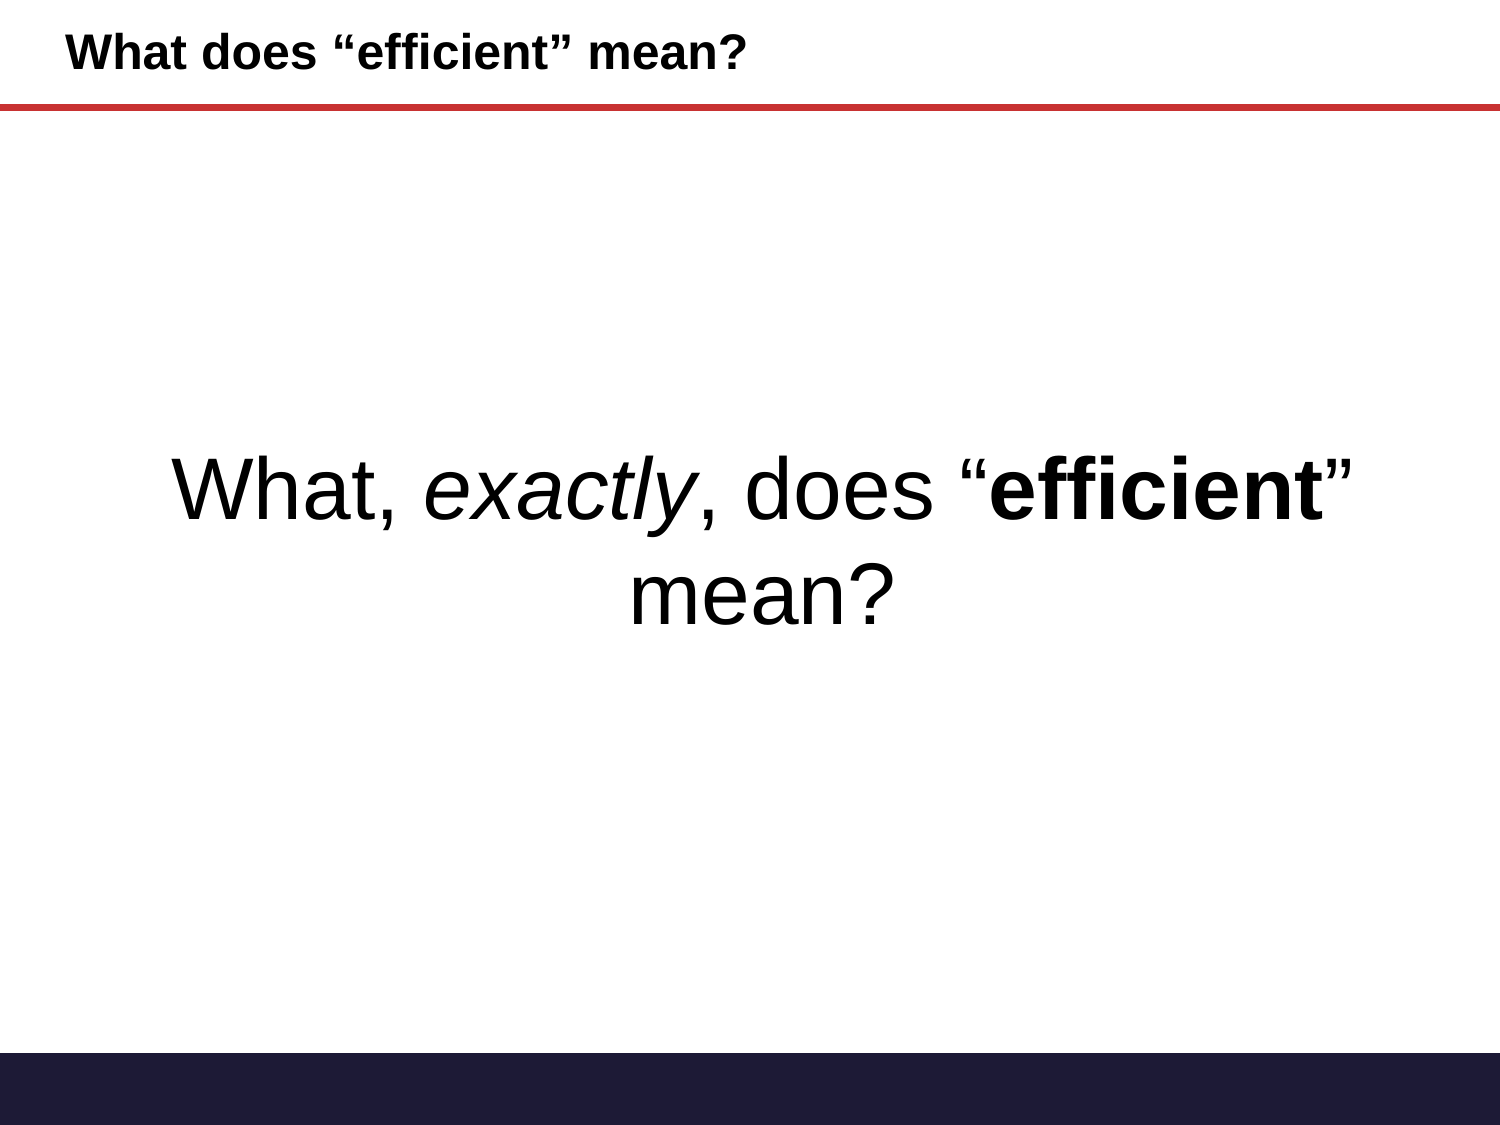

# What does “efficient” mean?
What, exactly, does “efficient” mean?